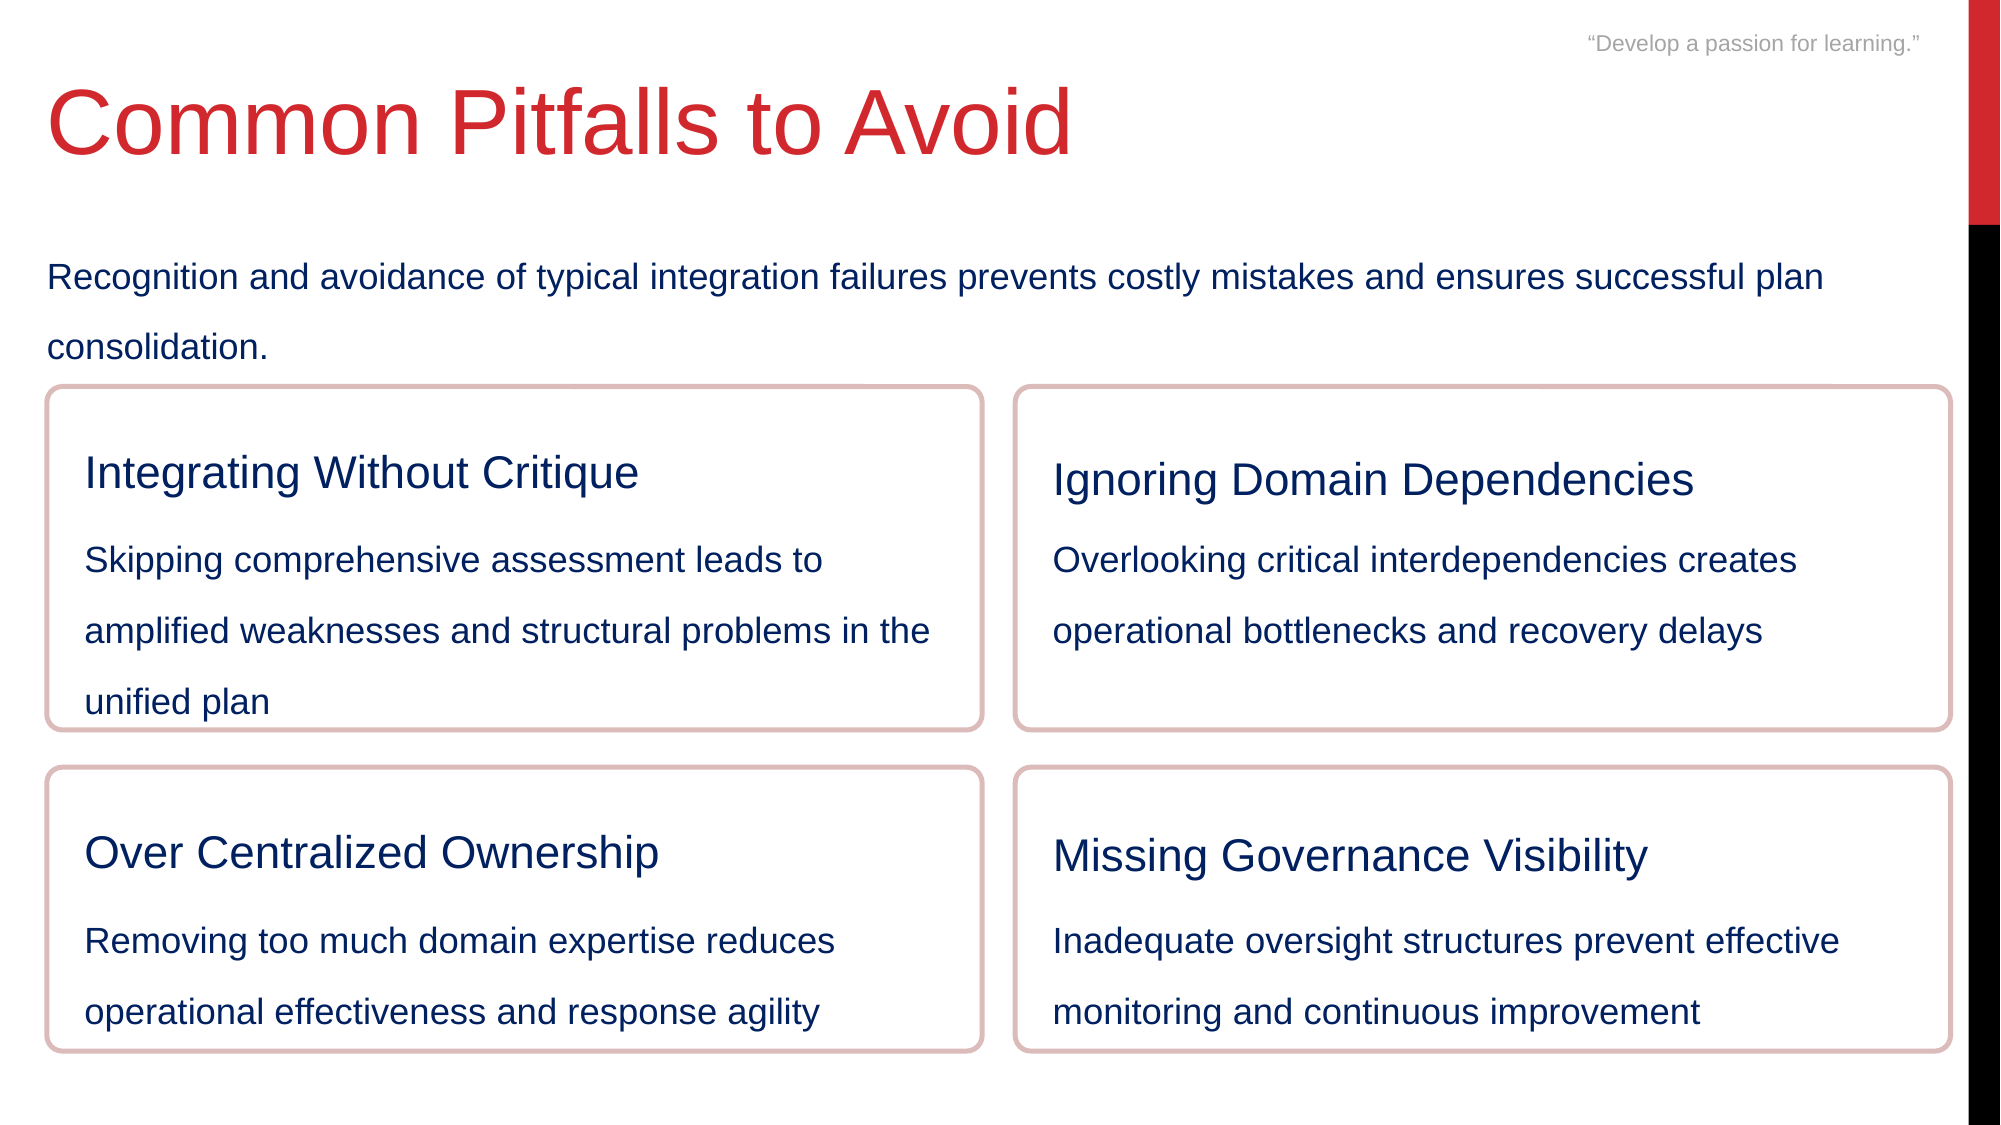

“Develop a passion for learning.”
Common Pitfalls to Avoid
Recognition and avoidance of typical integration failures prevents costly mistakes and ensures successful plan consolidation.

Integrating Without Critique
Ignoring Domain Dependencies
Skipping comprehensive assessment leads to amplified weaknesses and structural problems in the unified plan
Overlooking critical interdependencies creates operational bottlenecks and recovery delays

Over Centralized Ownership
Missing Governance Visibility
Removing too much domain expertise reduces operational effectiveness and response agility
Inadequate oversight structures prevent effective monitoring and continuous improvement